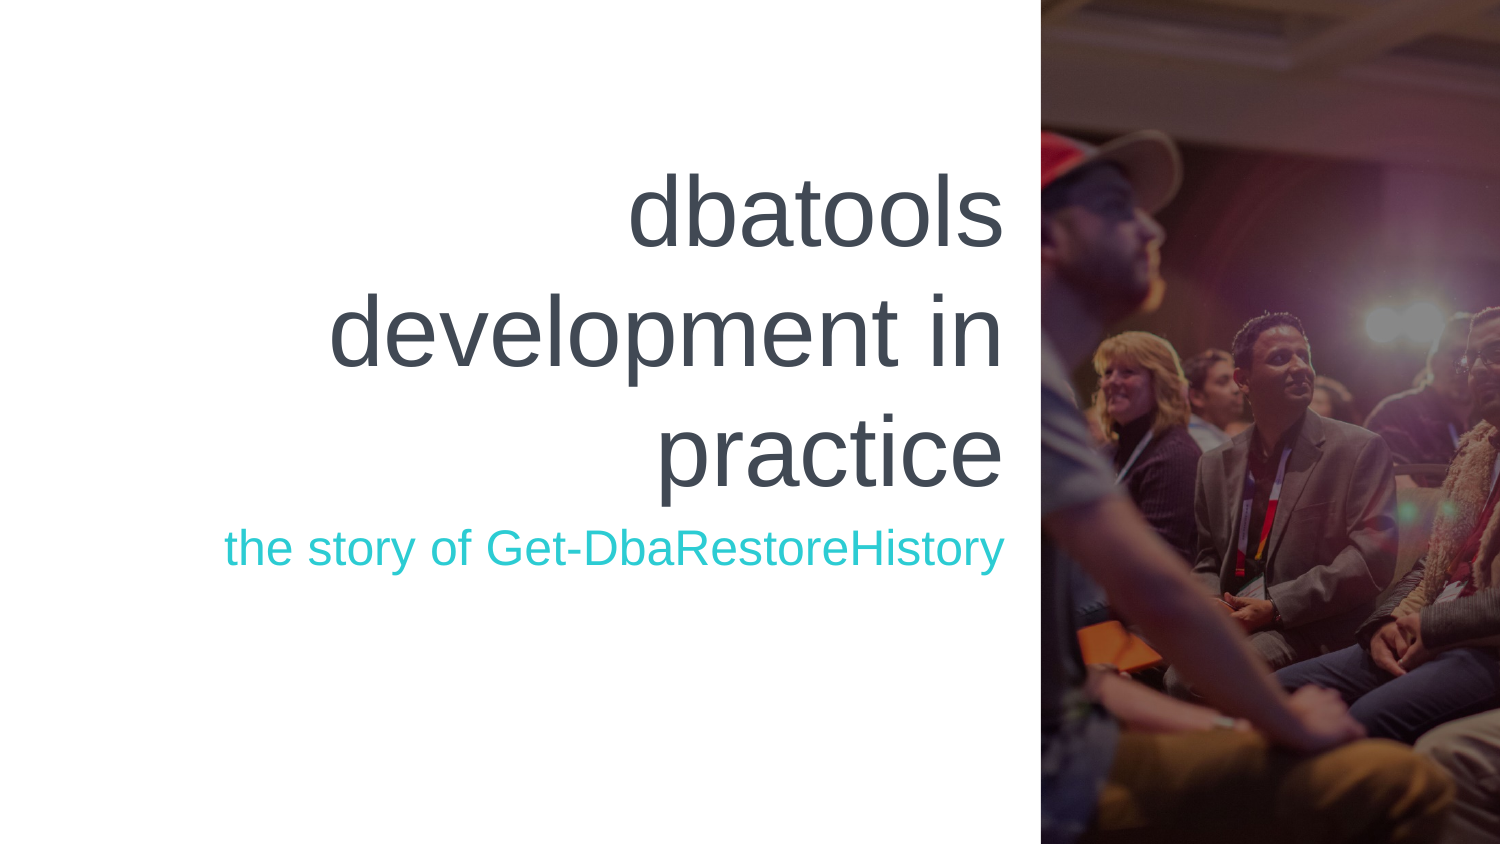

# dbatools development in practice
the story of Get-DbaRestoreHistory